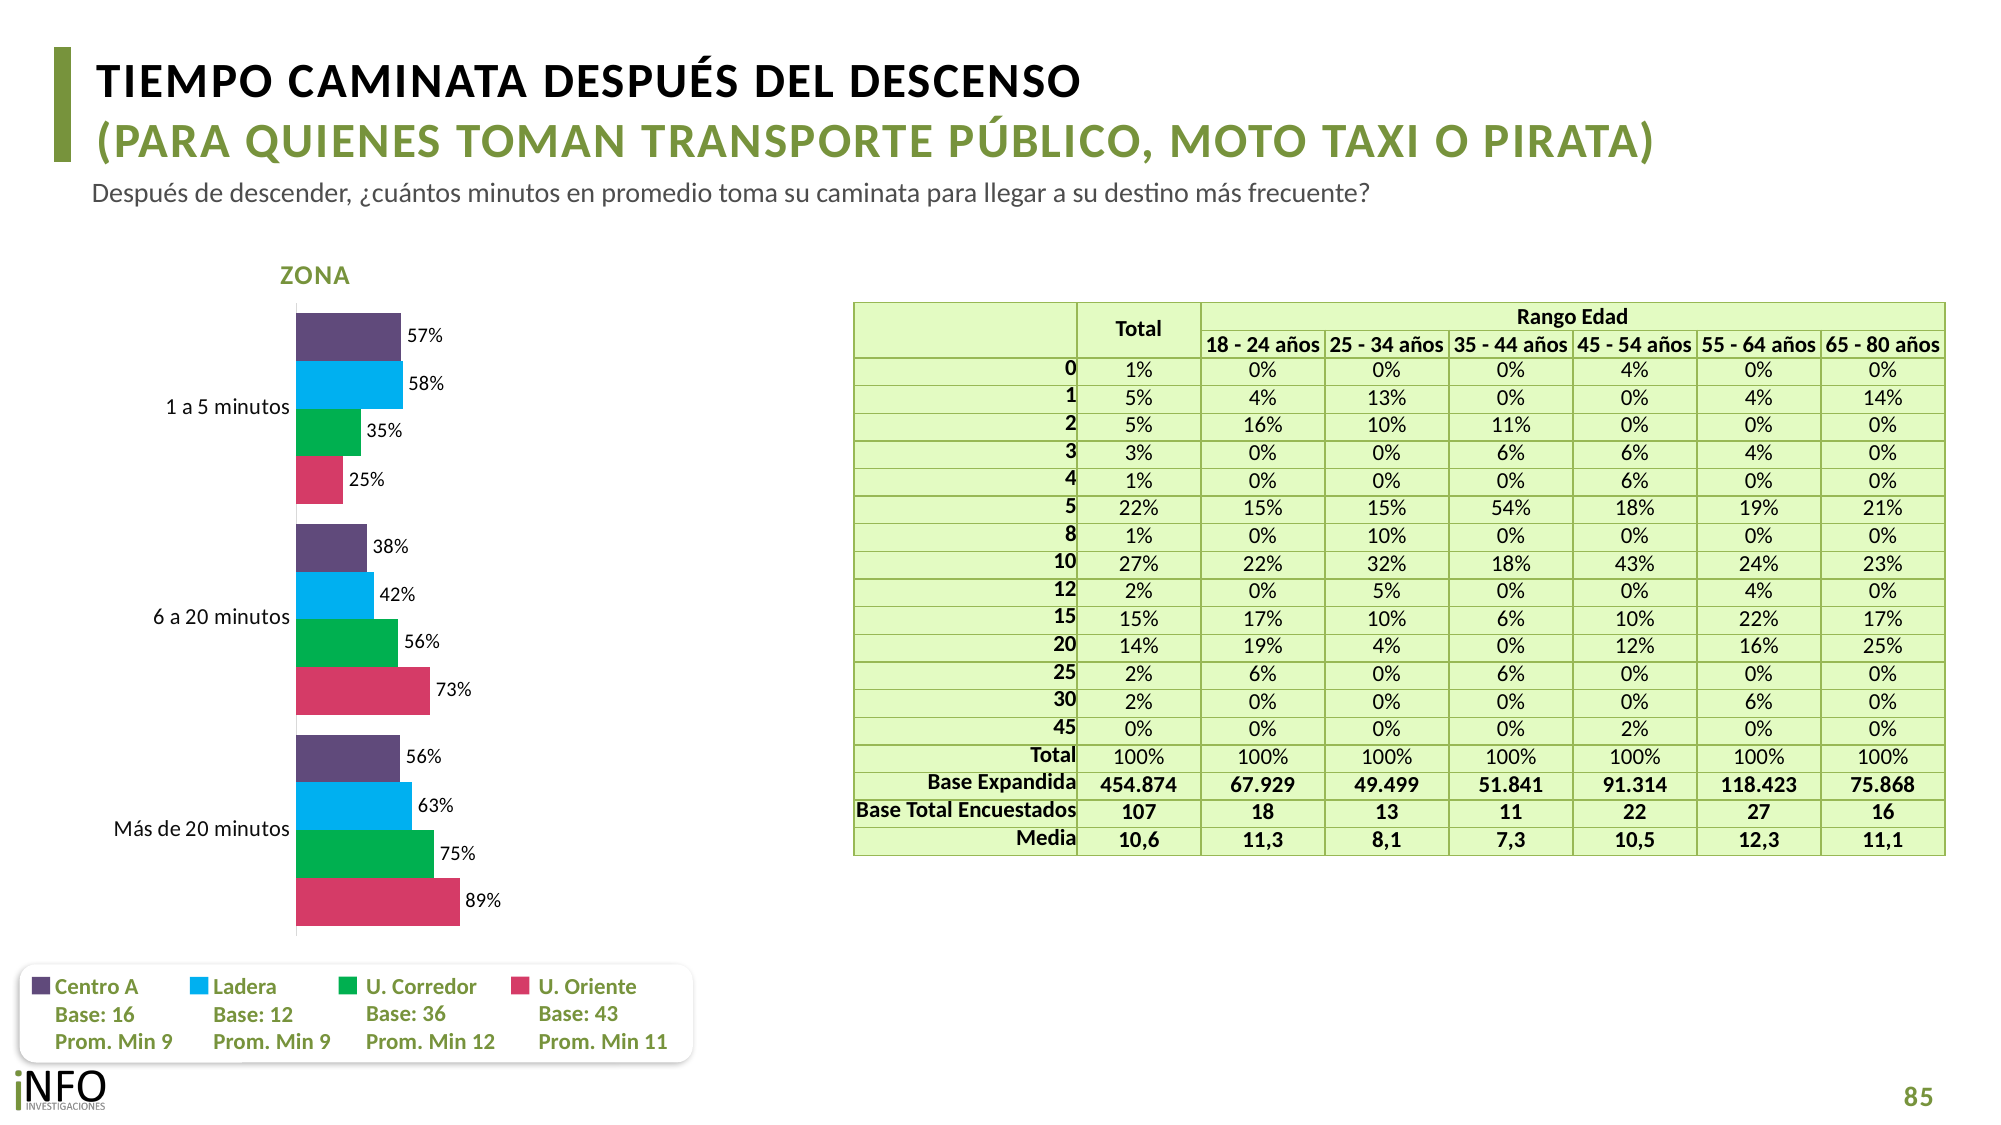

TIEMPO CAMINATA DESPUÉS DEL DESCENSO
(PARA QUIENES TOMAN TRANSPORTE PÚBLICO, MOTO TAXI O PIRATA)

Después de descender, ¿cuántos minutos en promedio toma su caminata para llegar a su destino más frecuente?
ZONA

### Chart

| Category | CA | L | UC | UO |
|---|---|---|---|---|
| 1 a 5 minutos | 0.5718565867566081 | 0.5785848877793938 | 0.3498133421092339 | 0.2532376375580478 |
| 6 a 20 minutos | 0.38449895409327445 | 0.42141511222060635 | 0.5558526816746869 | 0.7278944004830441 |
| Más de 20 minutos | 0.5649033463425736 | 0.6309803178328369 | 0.7499056394228171 | 0.8894979783506748 |
|  | Total | Rango Edad |  |  |  |  |  |
| --- | --- | --- | --- | --- | --- | --- | --- |
|  |  | 18 - 24 años | 25 - 34 años | 35 - 44 años | 45 - 54 años | 55 - 64 años | 65 - 80 años |
| 0 | 1% | 0% | 0% | 0% | 4% | 0% | 0% |
| 1 | 5% | 4% | 13% | 0% | 0% | 4% | 14% |
| 2 | 5% | 16% | 10% | 11% | 0% | 0% | 0% |
| 3 | 3% | 0% | 0% | 6% | 6% | 4% | 0% |
| 4 | 1% | 0% | 0% | 0% | 6% | 0% | 0% |
| 5 | 22% | 15% | 15% | 54% | 18% | 19% | 21% |
| 8 | 1% | 0% | 10% | 0% | 0% | 0% | 0% |
| 10 | 27% | 22% | 32% | 18% | 43% | 24% | 23% |
| 12 | 2% | 0% | 5% | 0% | 0% | 4% | 0% |
| 15 | 15% | 17% | 10% | 6% | 10% | 22% | 17% |
| 20 | 14% | 19% | 4% | 0% | 12% | 16% | 25% |
| 25 | 2% | 6% | 0% | 6% | 0% | 0% | 0% |
| 30 | 2% | 0% | 0% | 0% | 0% | 6% | 0% |
| 45 | 0% | 0% | 0% | 0% | 2% | 0% | 0% |
| Total | 100% | 100% | 100% | 100% | 100% | 100% | 100% |
| Base Expandida | 454.874 | 67.929 | 49.499 | 51.841 | 91.314 | 118.423 | 75.868 |
| Base Total Encuestados | 107 | 18 | 13 | 11 | 22 | 27 | 16 |
| Media | 10,6 | 11,3 | 8,1 | 7,3 | 10,5 | 12,3 | 11,1 |
U. Corredor
Base: 36
Prom. Min 12
U. Oriente
Base: 43
Prom. Min 11

Centro A
Base: 16
Prom. Min 9
Ladera
Base: 12
Prom. Min 9

85